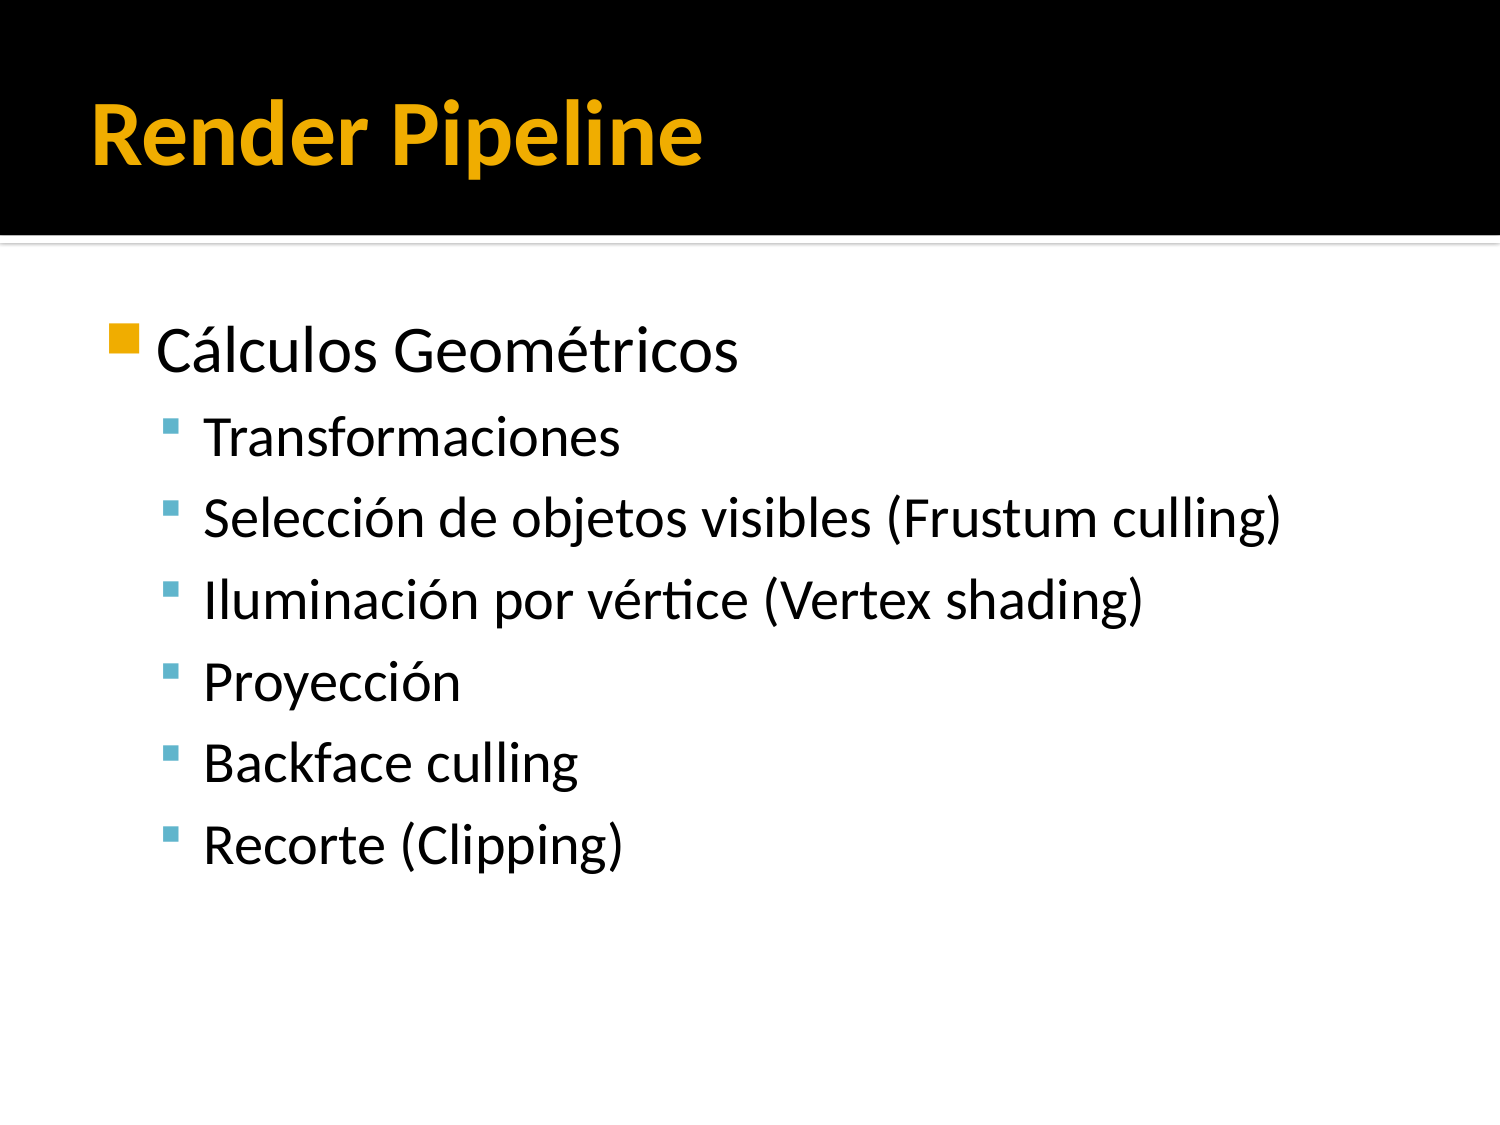

# Render Pipeline
Cálculos Geométricos
Transformaciones
Selección de objetos visibles (Frustum culling)
Iluminación por vértice (Vertex shading)
Proyección
Backface culling
Recorte (Clipping)